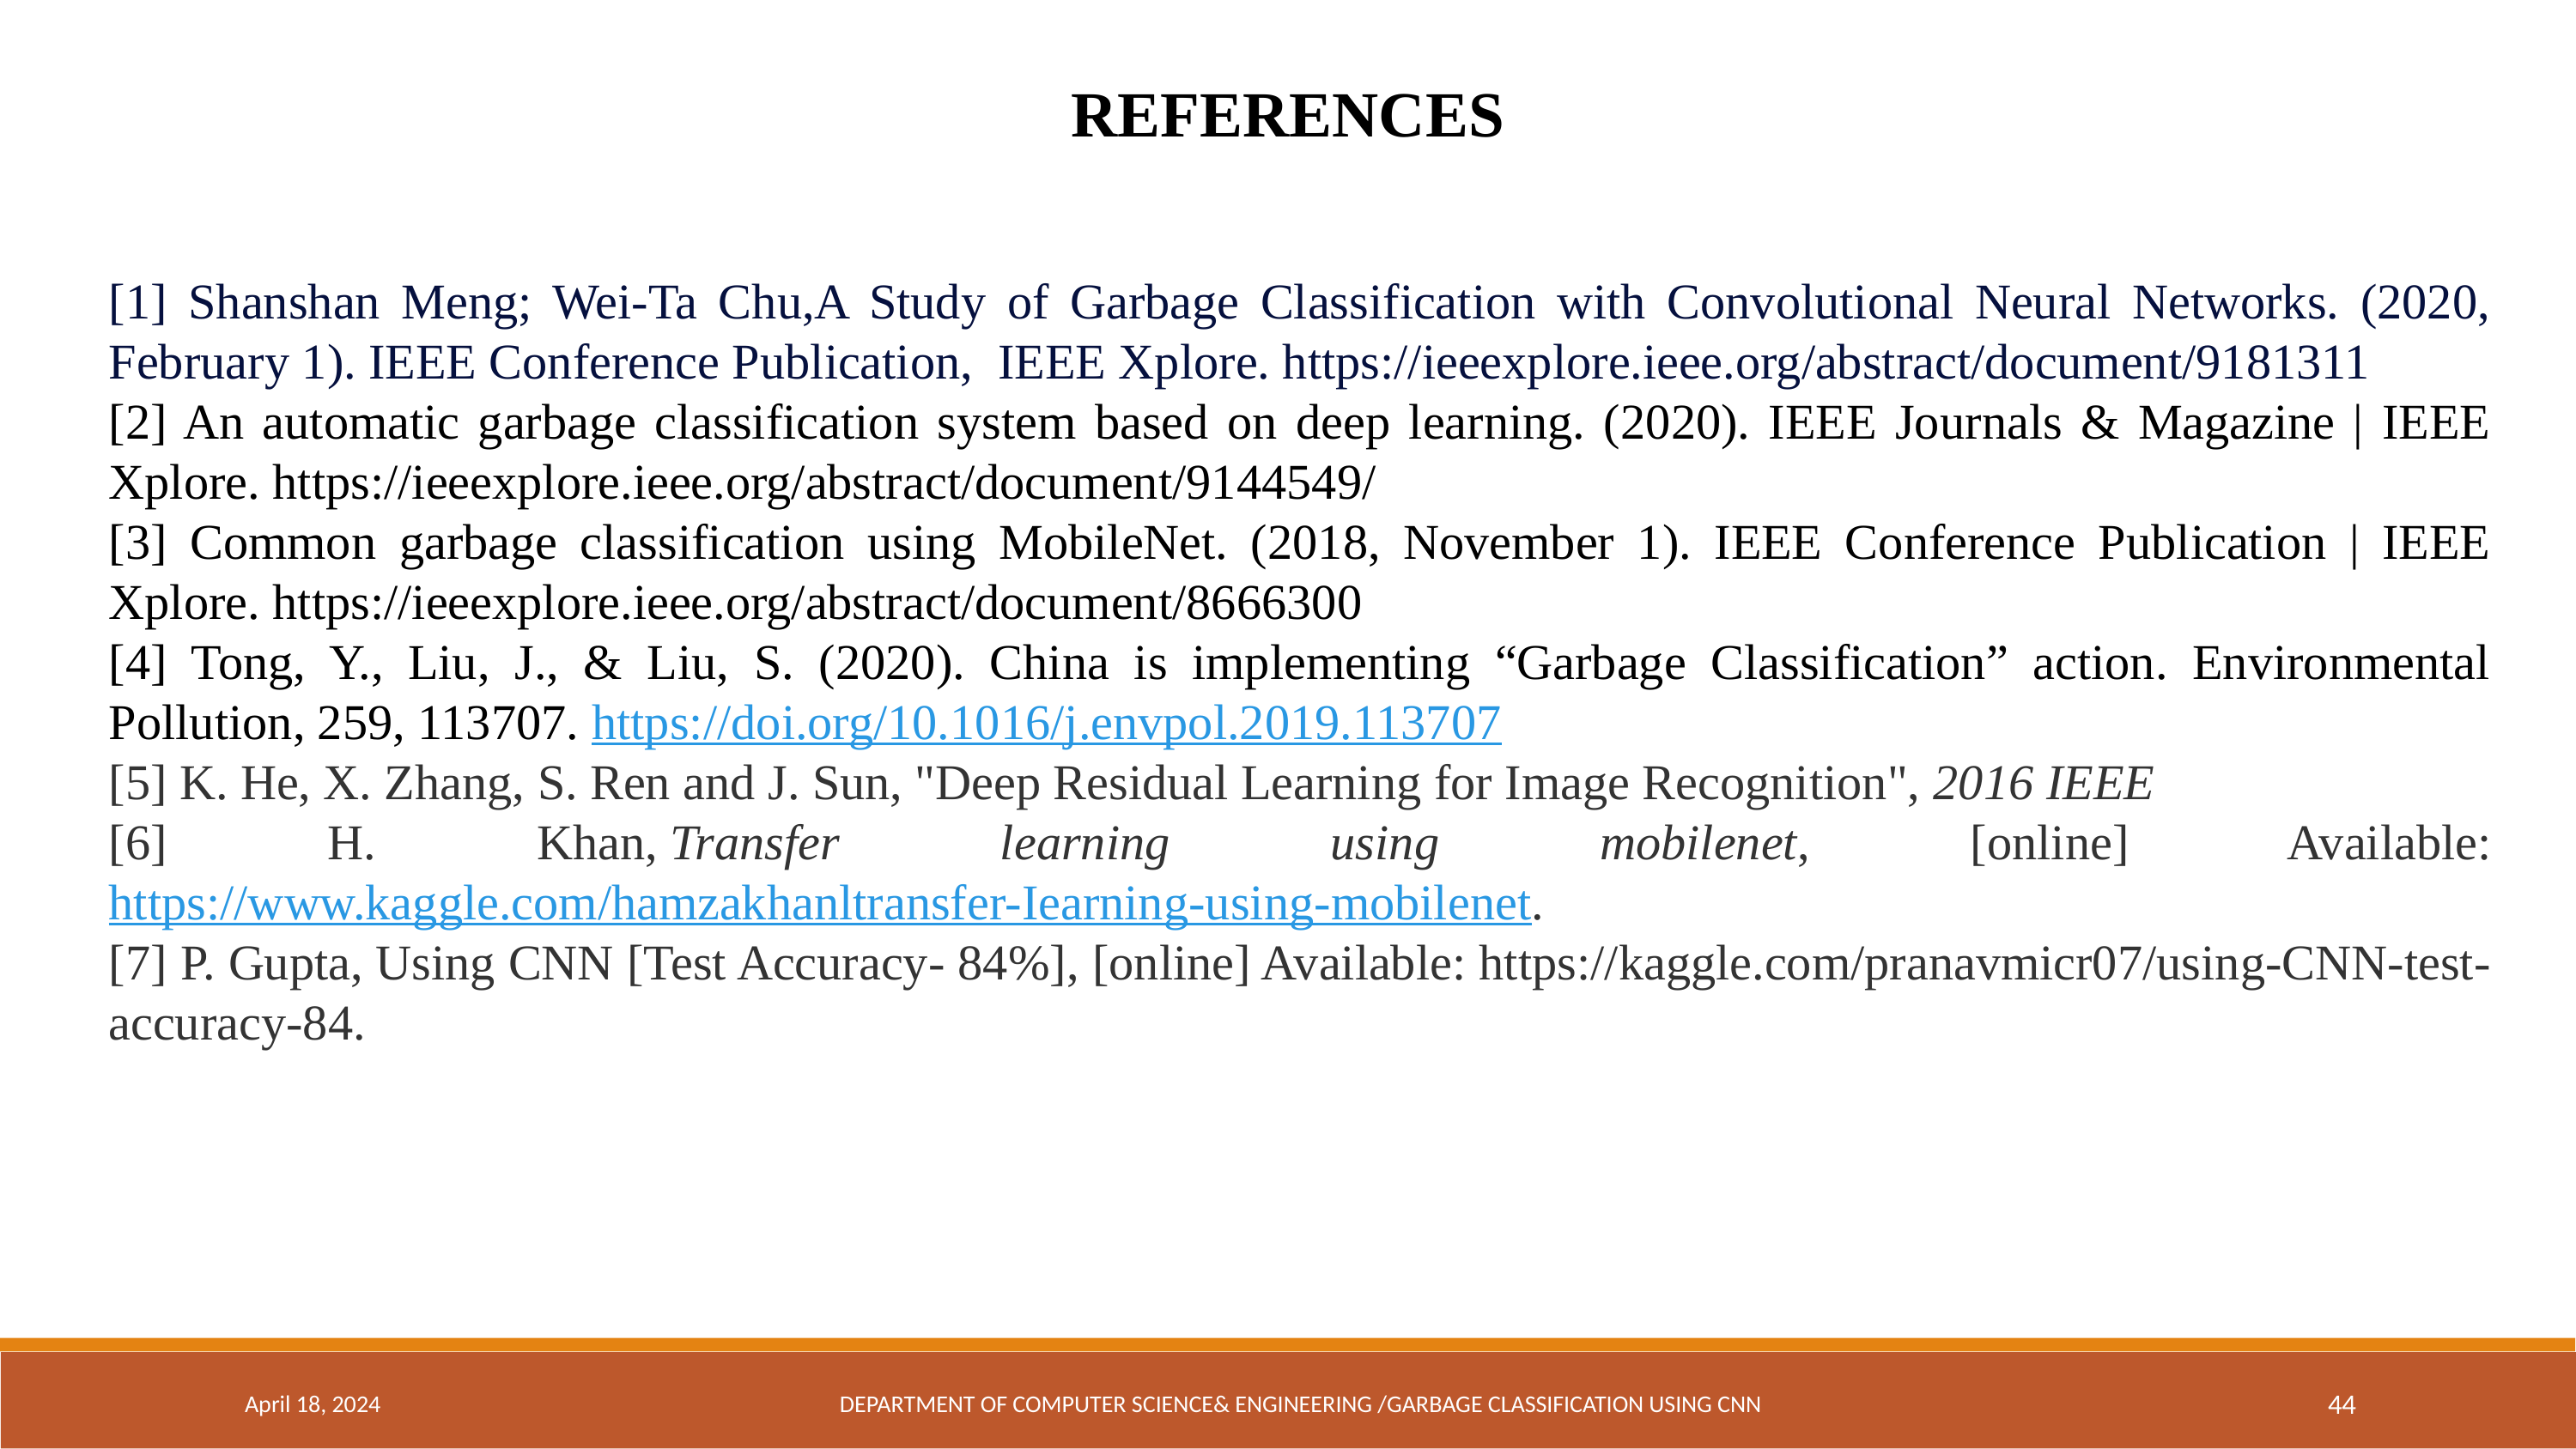

REFERENCES
[1] Shanshan Meng; Wei-Ta Chu,A Study of Garbage Classification with Convolutional Neural Networks. (2020, February 1). IEEE Conference Publication,  IEEE Xplore. https://ieeexplore.ieee.org/abstract/document/9181311
[2] An automatic garbage classification system based on deep learning. (2020). IEEE Journals & Magazine | IEEE Xplore. https://ieeexplore.ieee.org/abstract/document/9144549/
[3] Common garbage classification using MobileNet. (2018, November 1). IEEE Conference Publication | IEEE Xplore. https://ieeexplore.ieee.org/abstract/document/8666300
[4] Tong, Y., Liu, J., & Liu, S. (2020). China is implementing “Garbage Classification” action. Environmental Pollution, 259, 113707. https://doi.org/10.1016/j.envpol.2019.113707
[5] K. He, X. Zhang, S. Ren and J. Sun, "Deep Residual Learning for Image Recognition", 2016 IEEE
[6] H. Khan, Transfer learning using mobilenet, [online] Available: https://www.kaggle.com/hamzakhanltransfer-Iearning-using-mobilenet.
[7] P. Gupta, Using CNN [Test Accuracy- 84%], [online] Available: https://kaggle.com/pranavmicr07/using-CNN-test-accuracy-84.

April 18, 2024
DEPARTMENT OF COMPUTER SCIENCE& ENGINEERING /GARBAGE CLASSIFICATION USING CNN
44